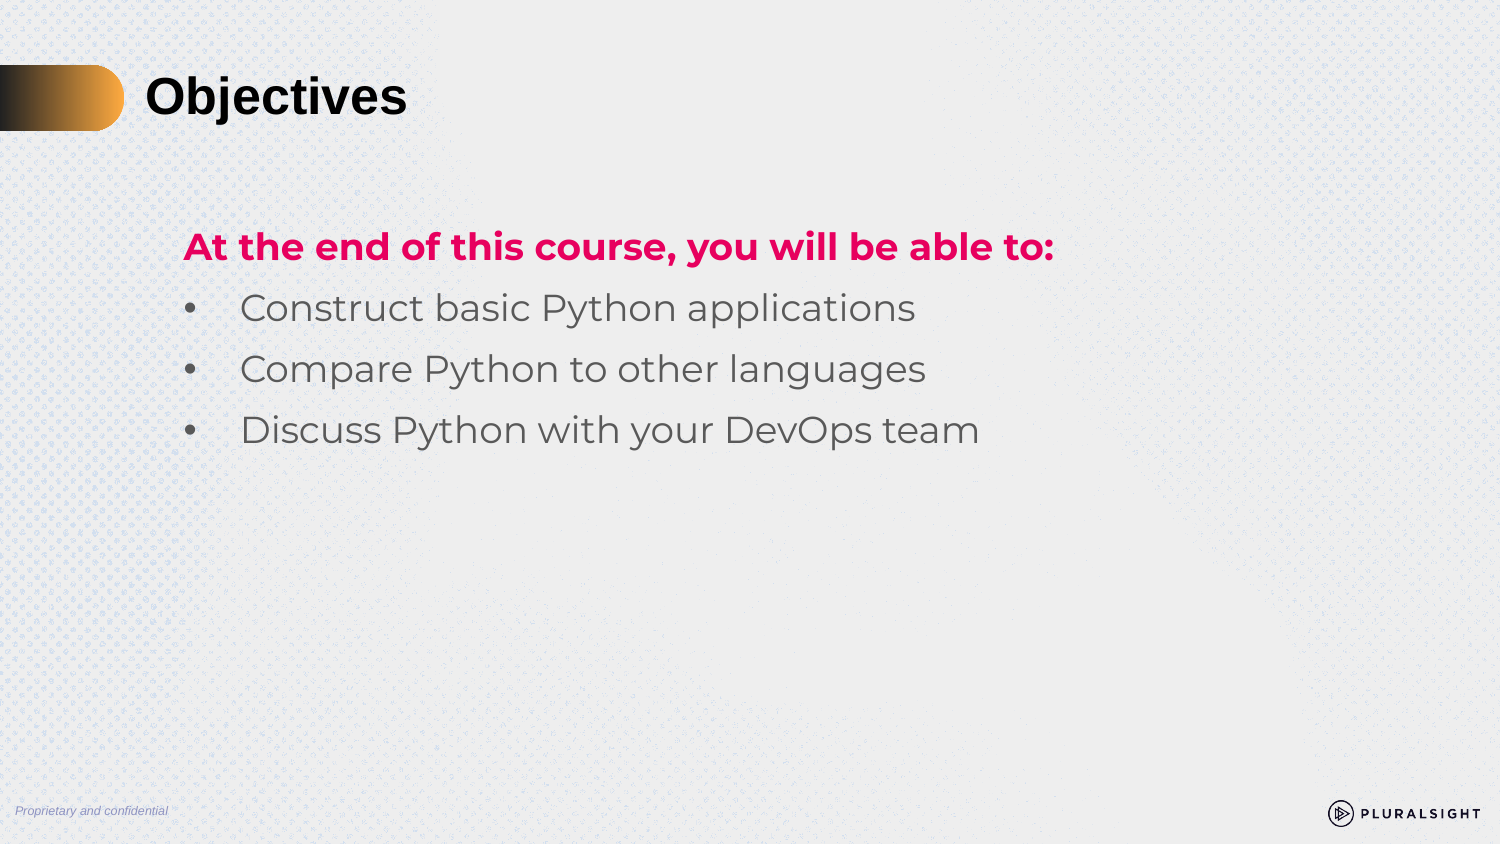

# Objectives
At the end of this course, you will be able to:
Construct basic Python applications
Compare Python to other languages
Discuss Python with your DevOps team